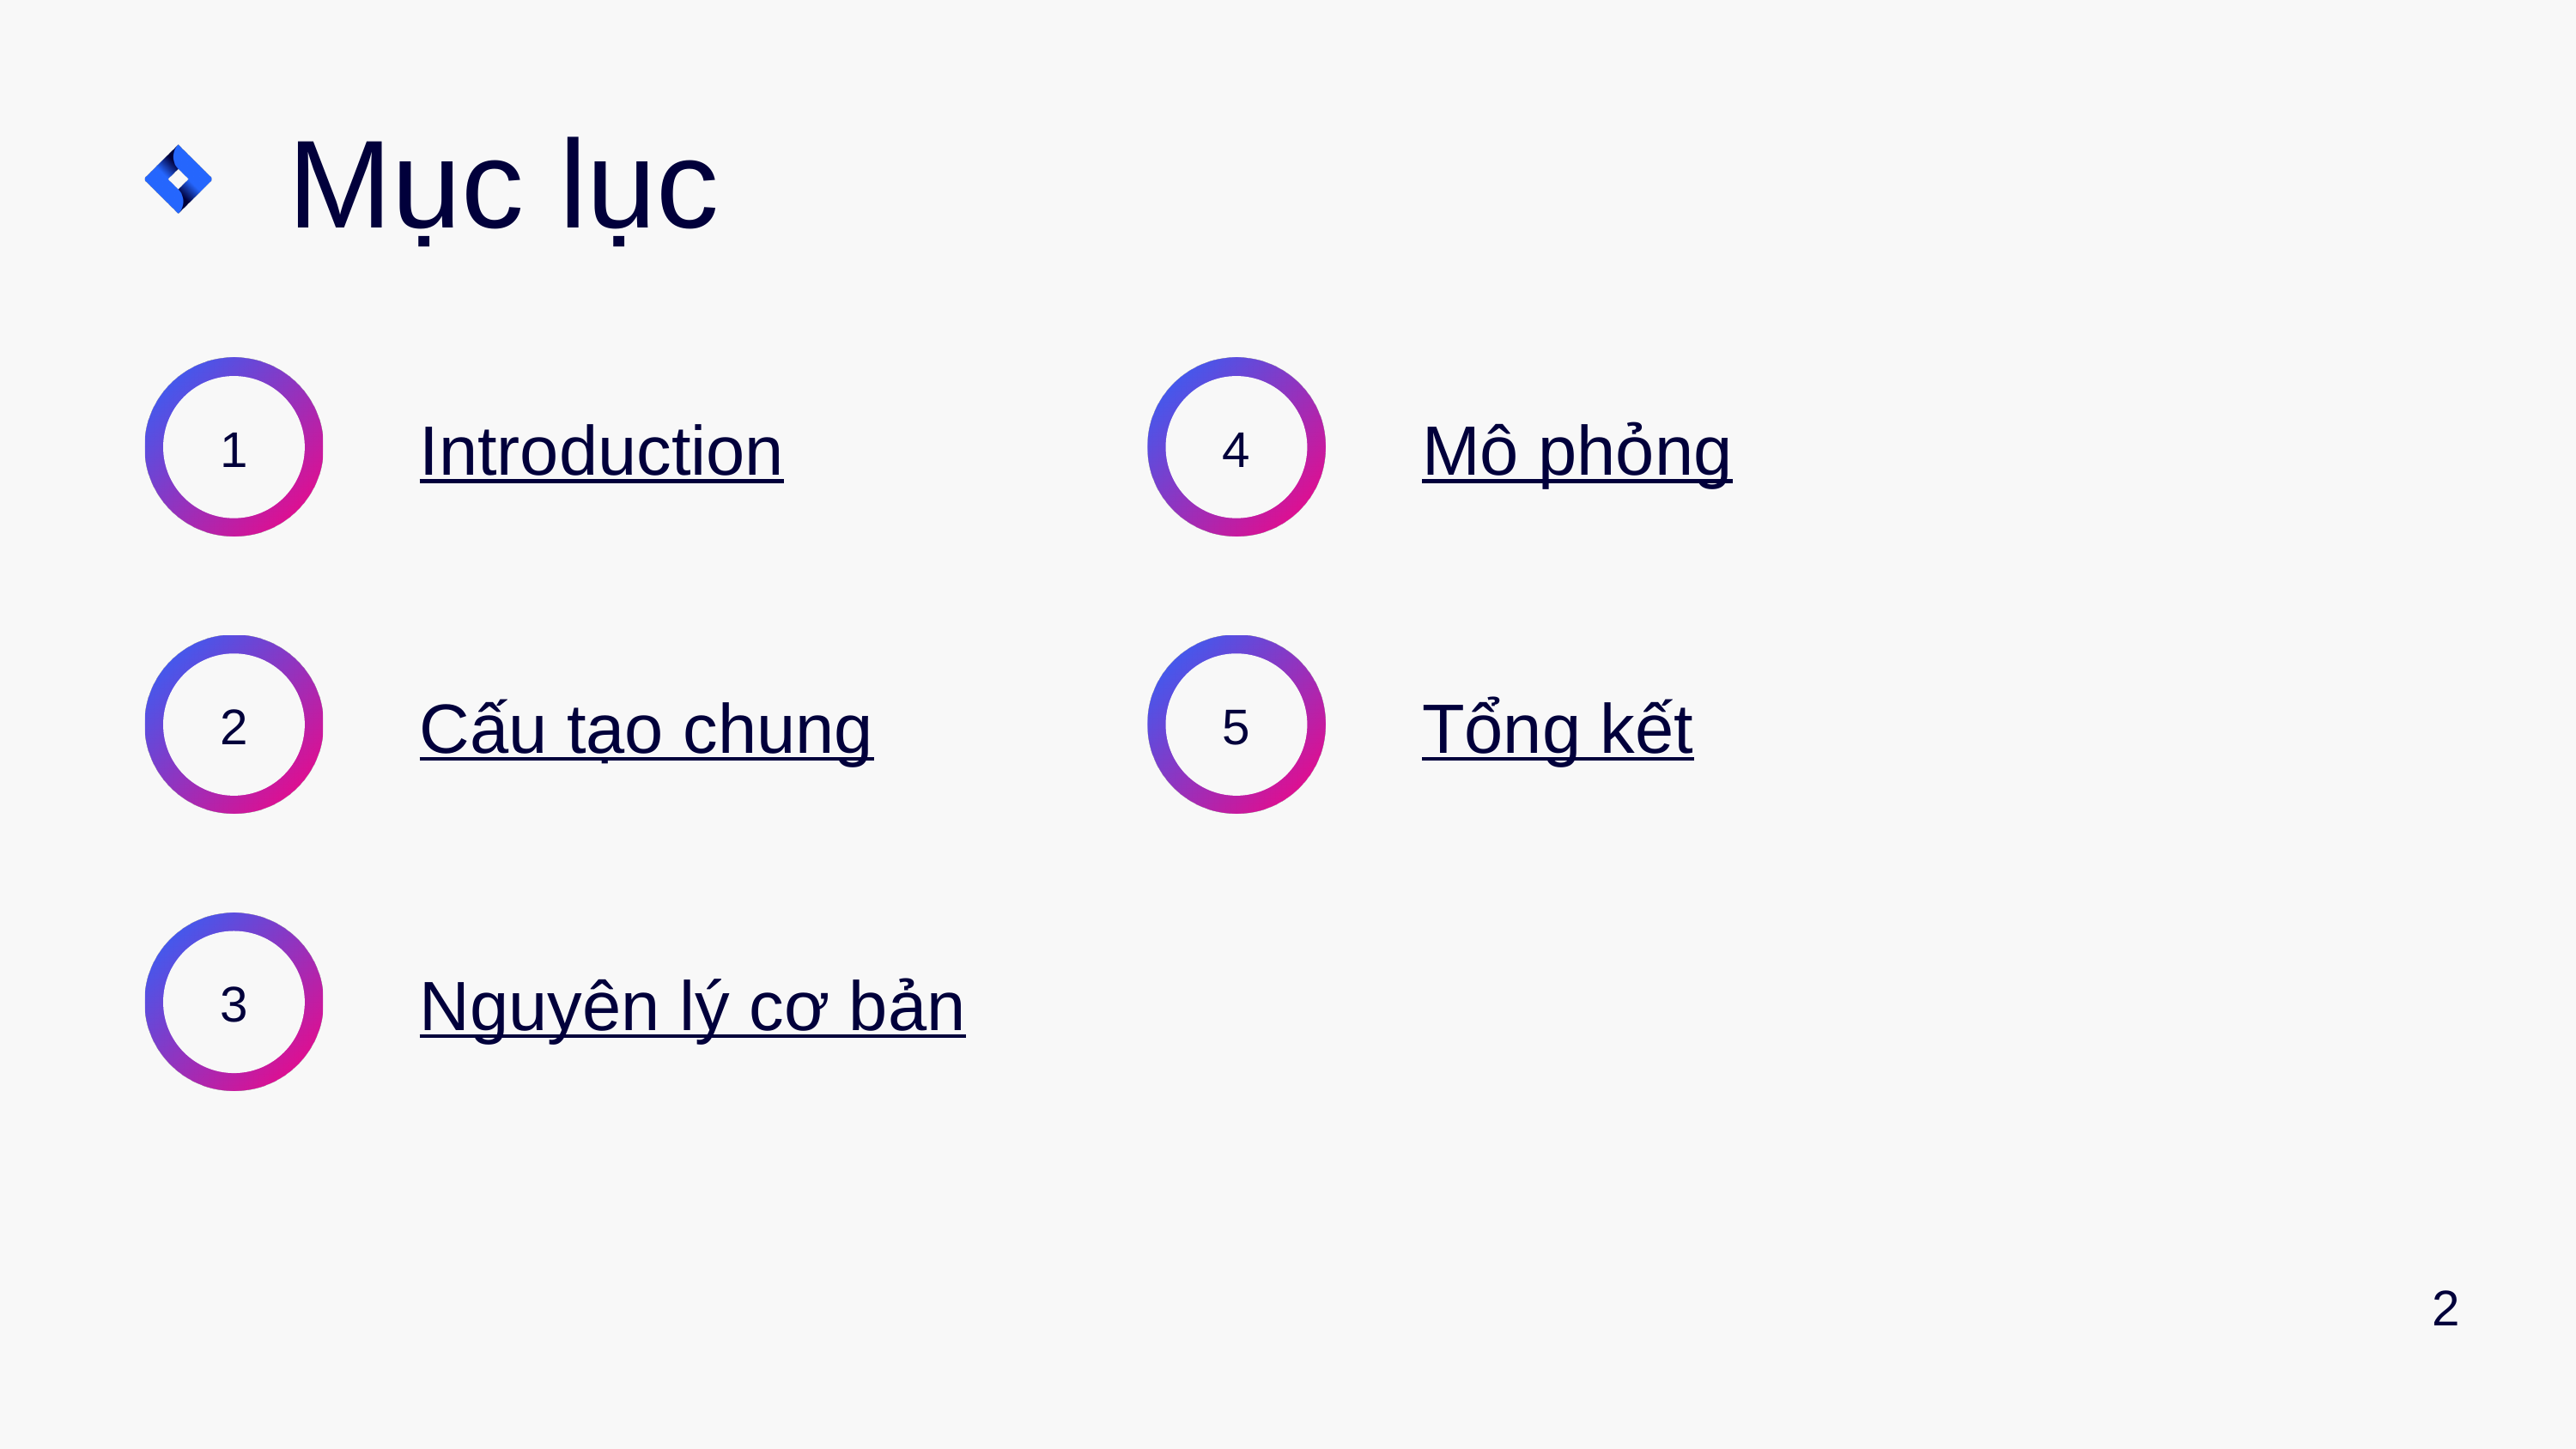

Mục lục

1

4
Introduction
Mô phỏng

2

5
Cấu tạo chung
Tổng kết

3
Nguyên lý cơ bản
2